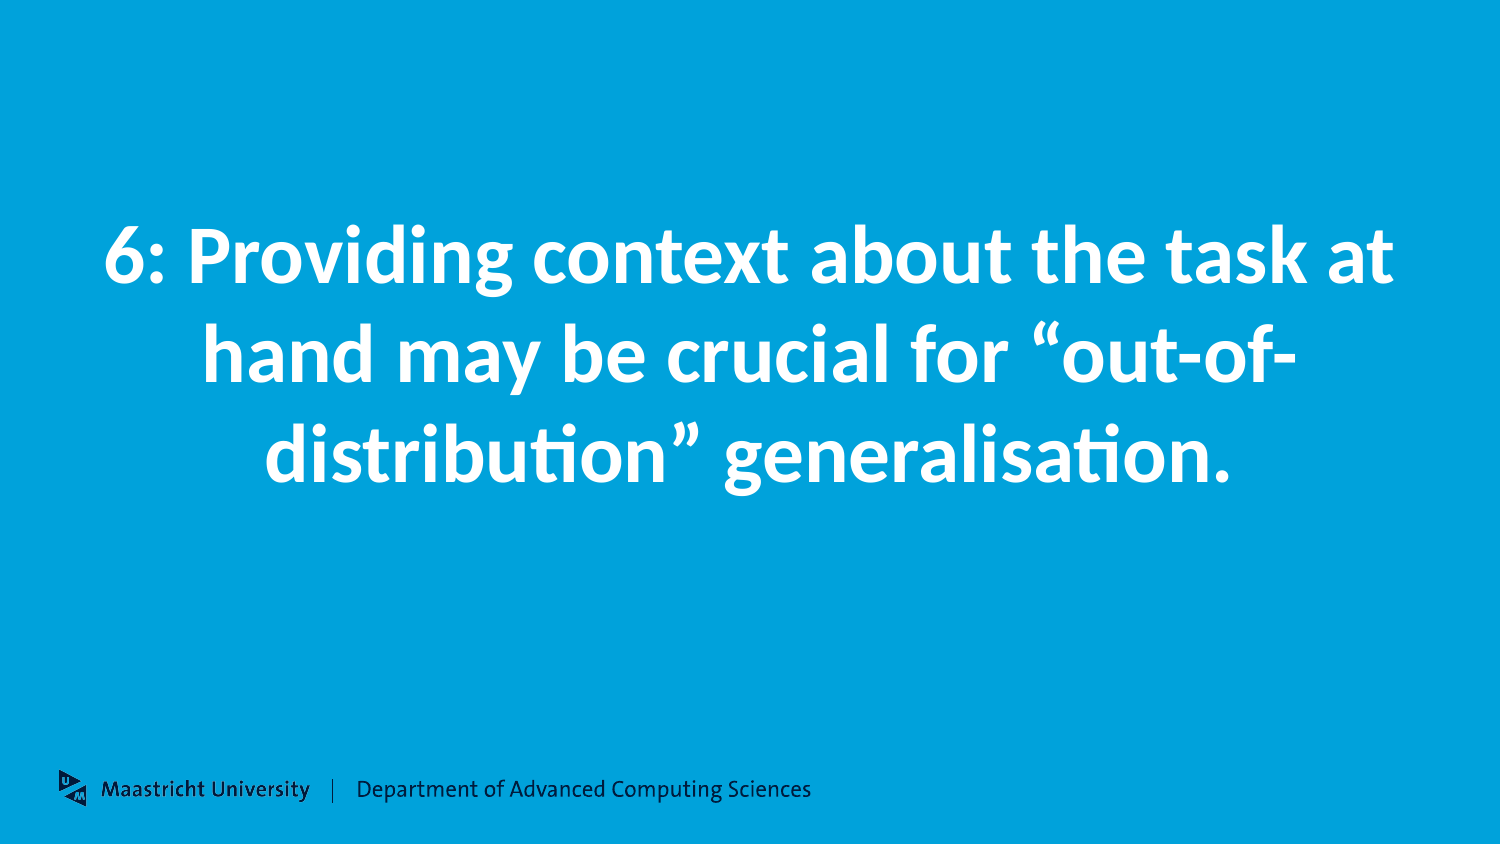

6: Providing context about the task at hand may be crucial for “out-of-distribution” generalisation.